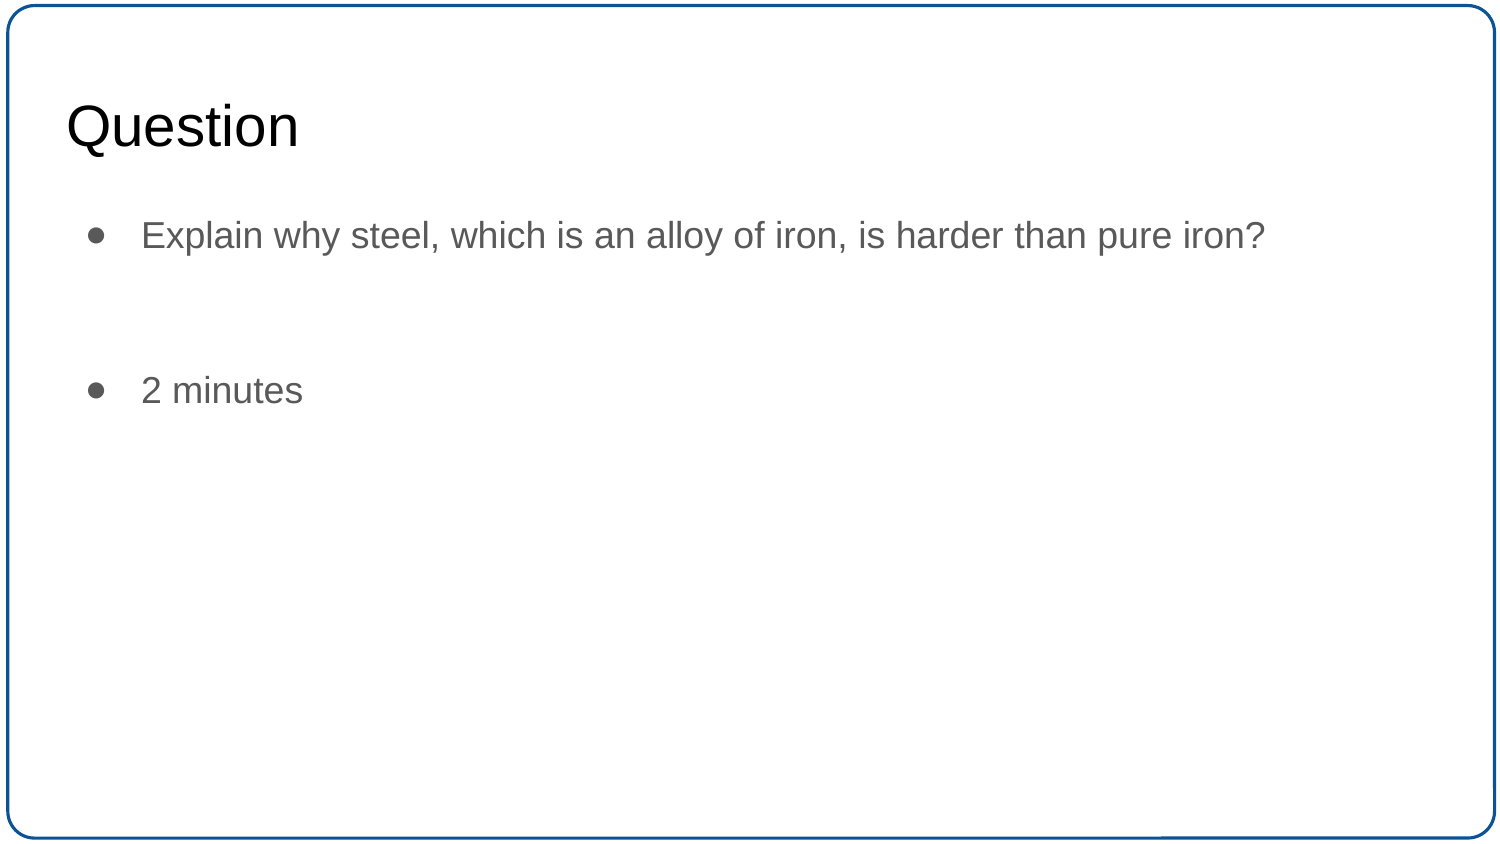

# Question
Explain why steel, which is an alloy of iron, is harder than pure iron?

2 minutes